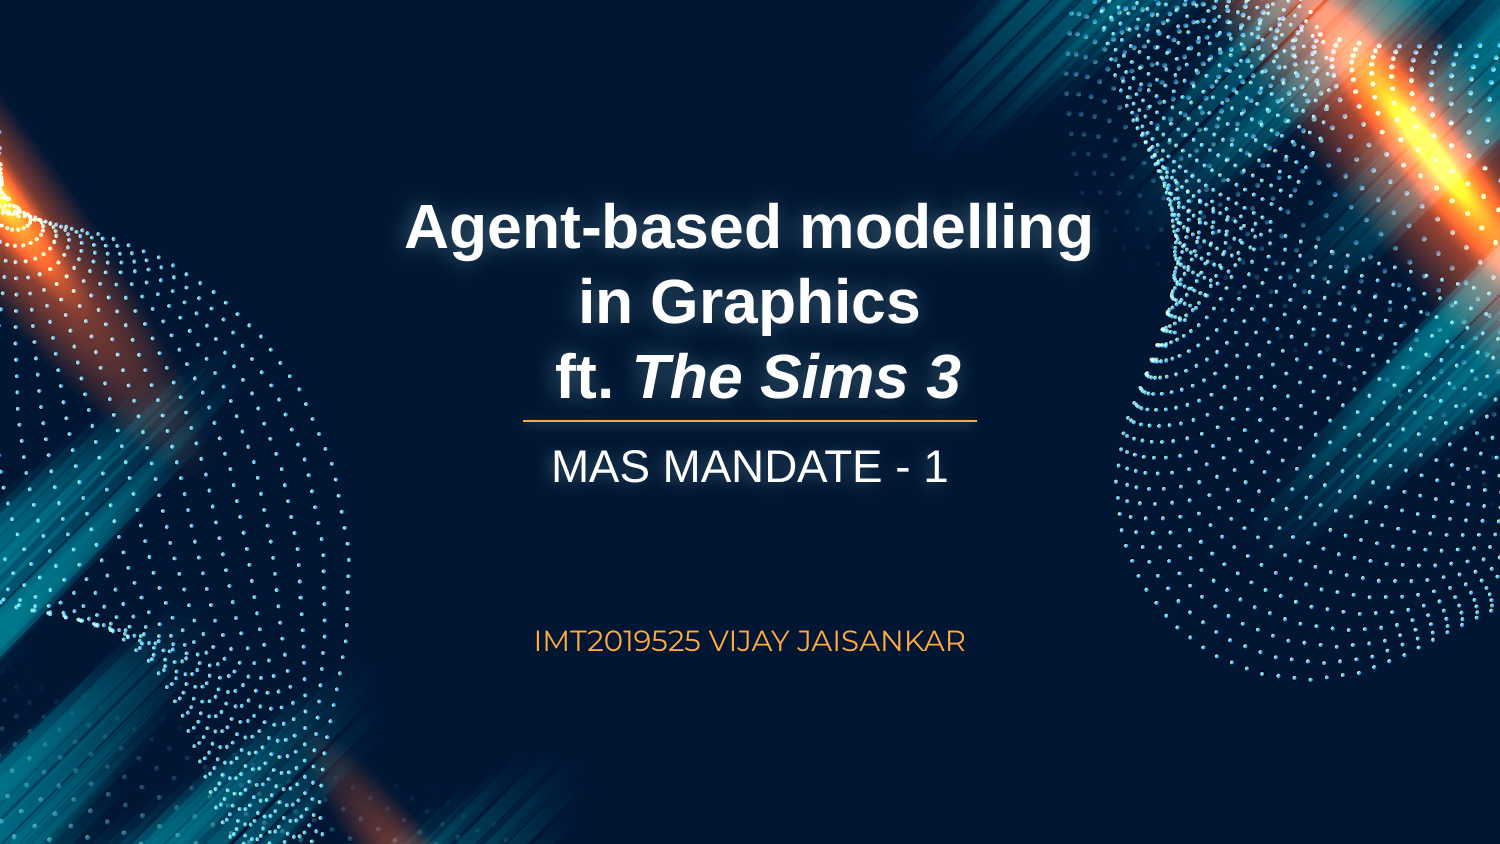

# Agent-based modelling in Graphics
 ft. The Sims 3
MAS MANDATE - 1
IMT2019525 VIJAY JAISANKAR